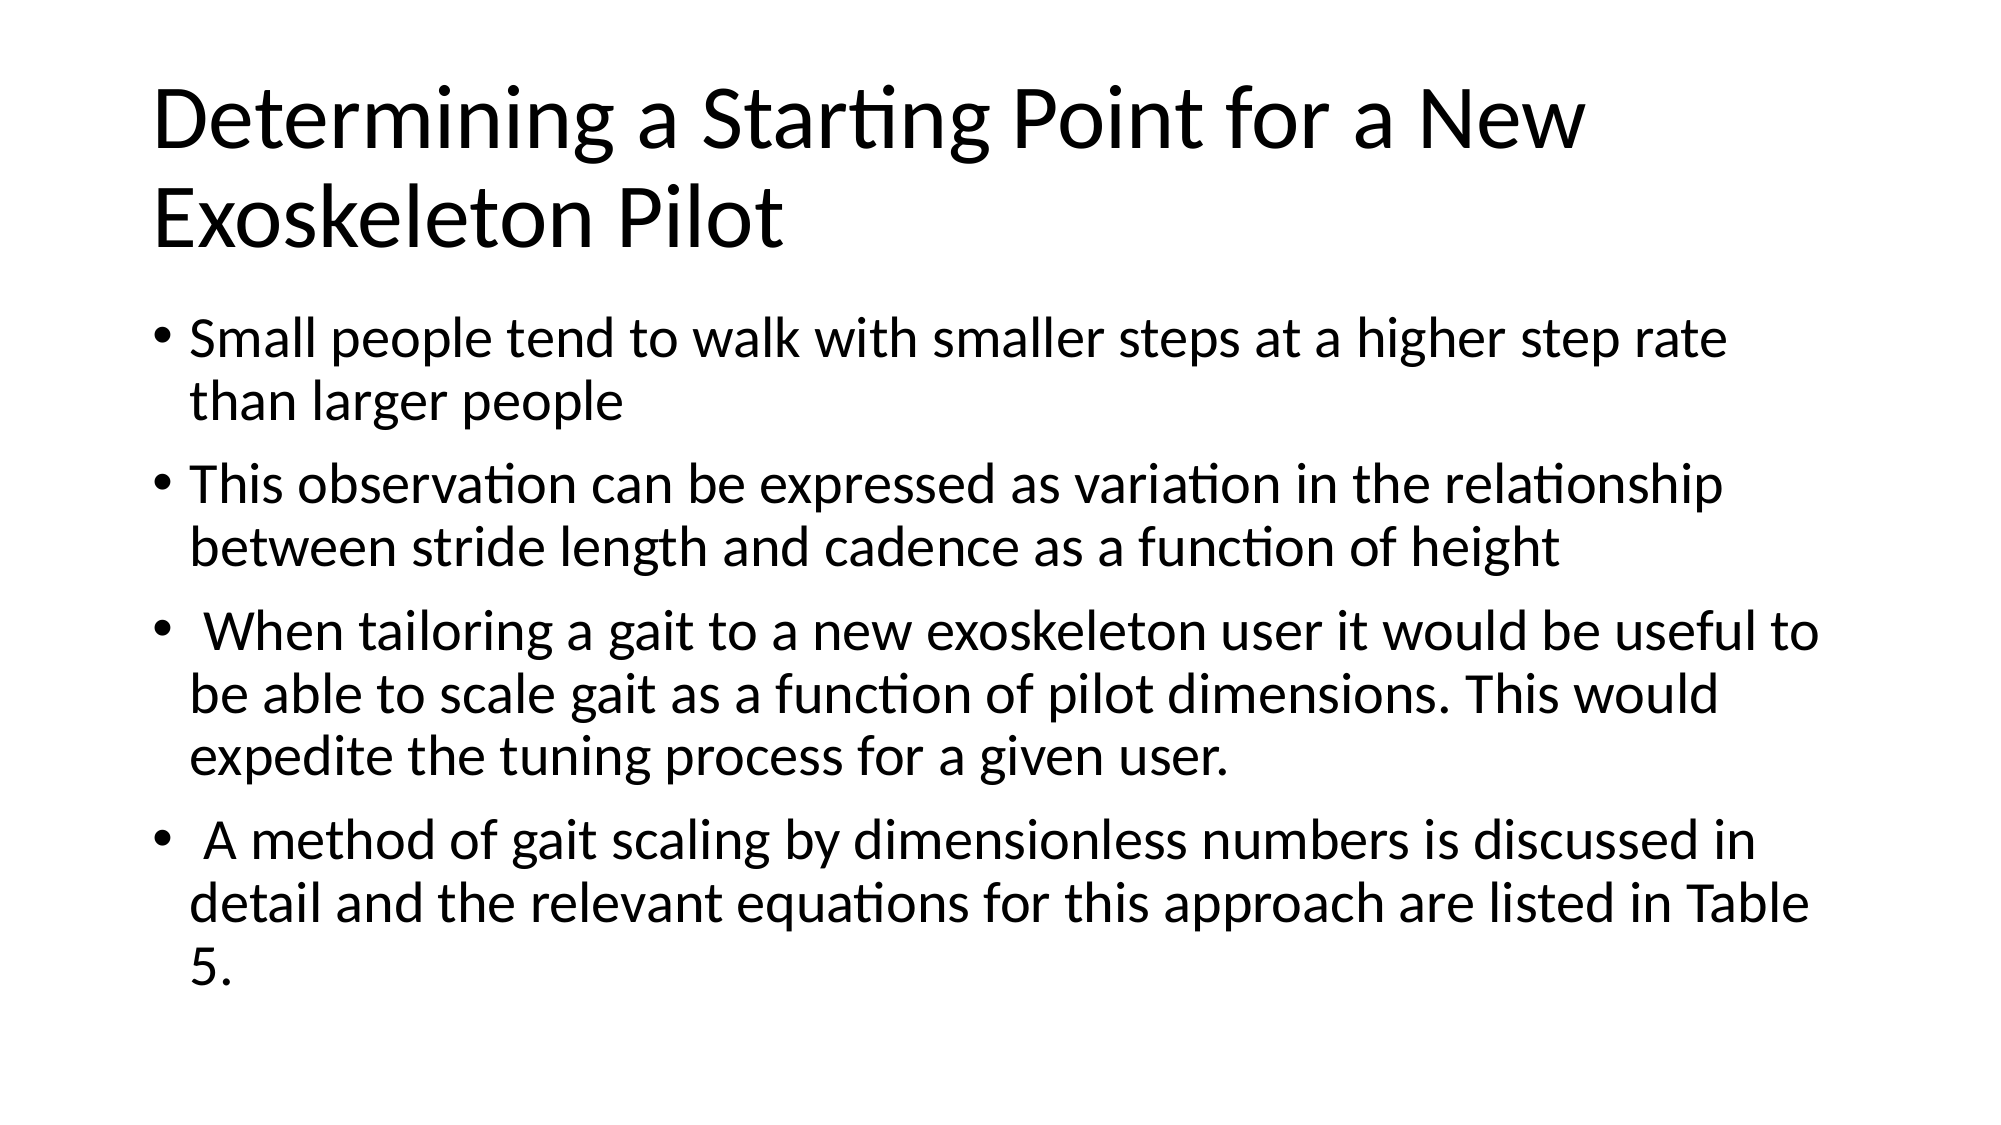

# Determining a Starting Point for a New Exoskeleton Pilot
Small people tend to walk with smaller steps at a higher step rate than larger people
This observation can be expressed as variation in the relationship between stride length and cadence as a function of height
 When tailoring a gait to a new exoskeleton user it would be useful to be able to scale gait as a function of pilot dimensions. This would expedite the tuning process for a given user.
 A method of gait scaling by dimensionless numbers is discussed in detail and the relevant equations for this approach are listed in Table 5.